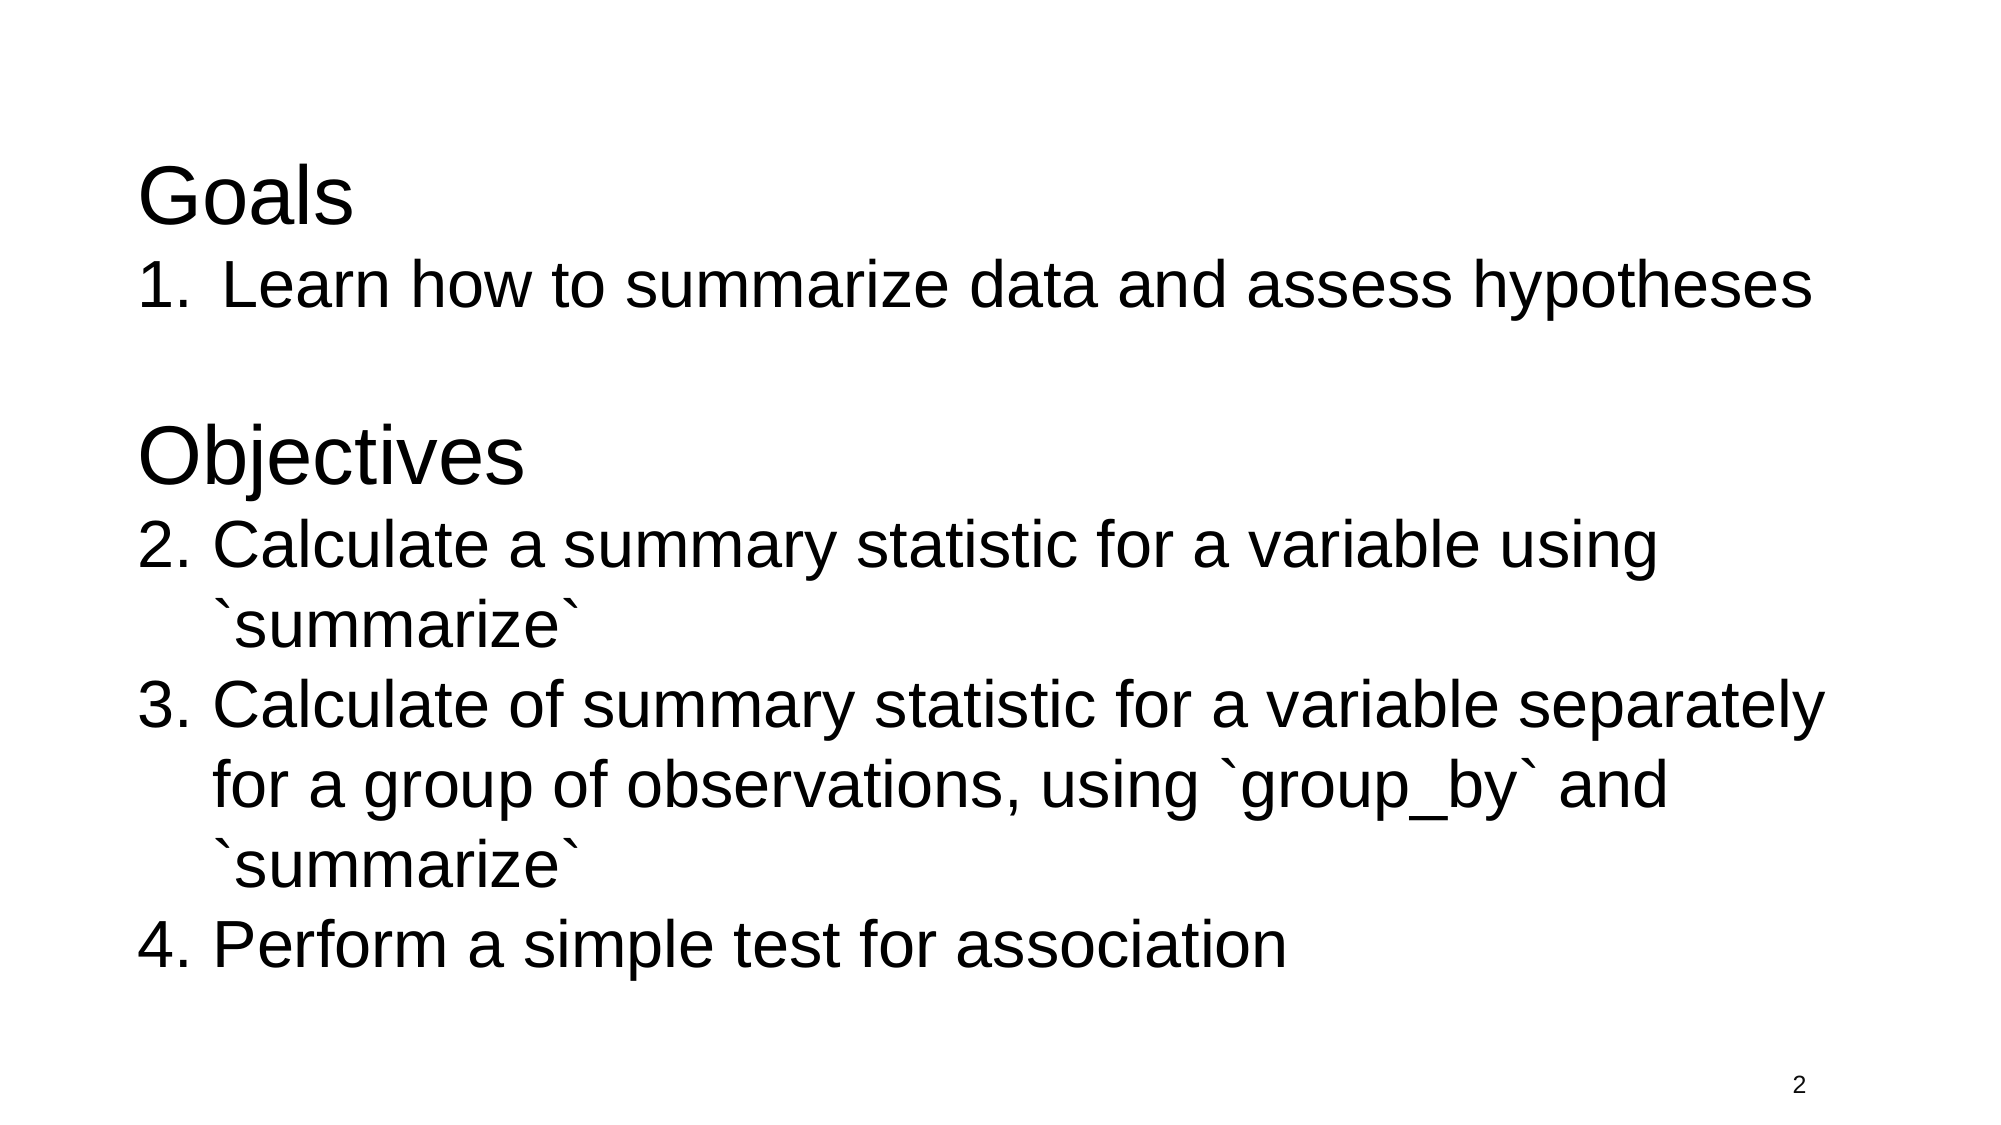

Goals
Learn how to summarize data and assess hypotheses

Objectives
Calculate a summary statistic for a variable using `summarize`
Calculate of summary statistic for a variable separately for a group of observations, using `group_by` and `summarize`
Perform a simple test for association
2